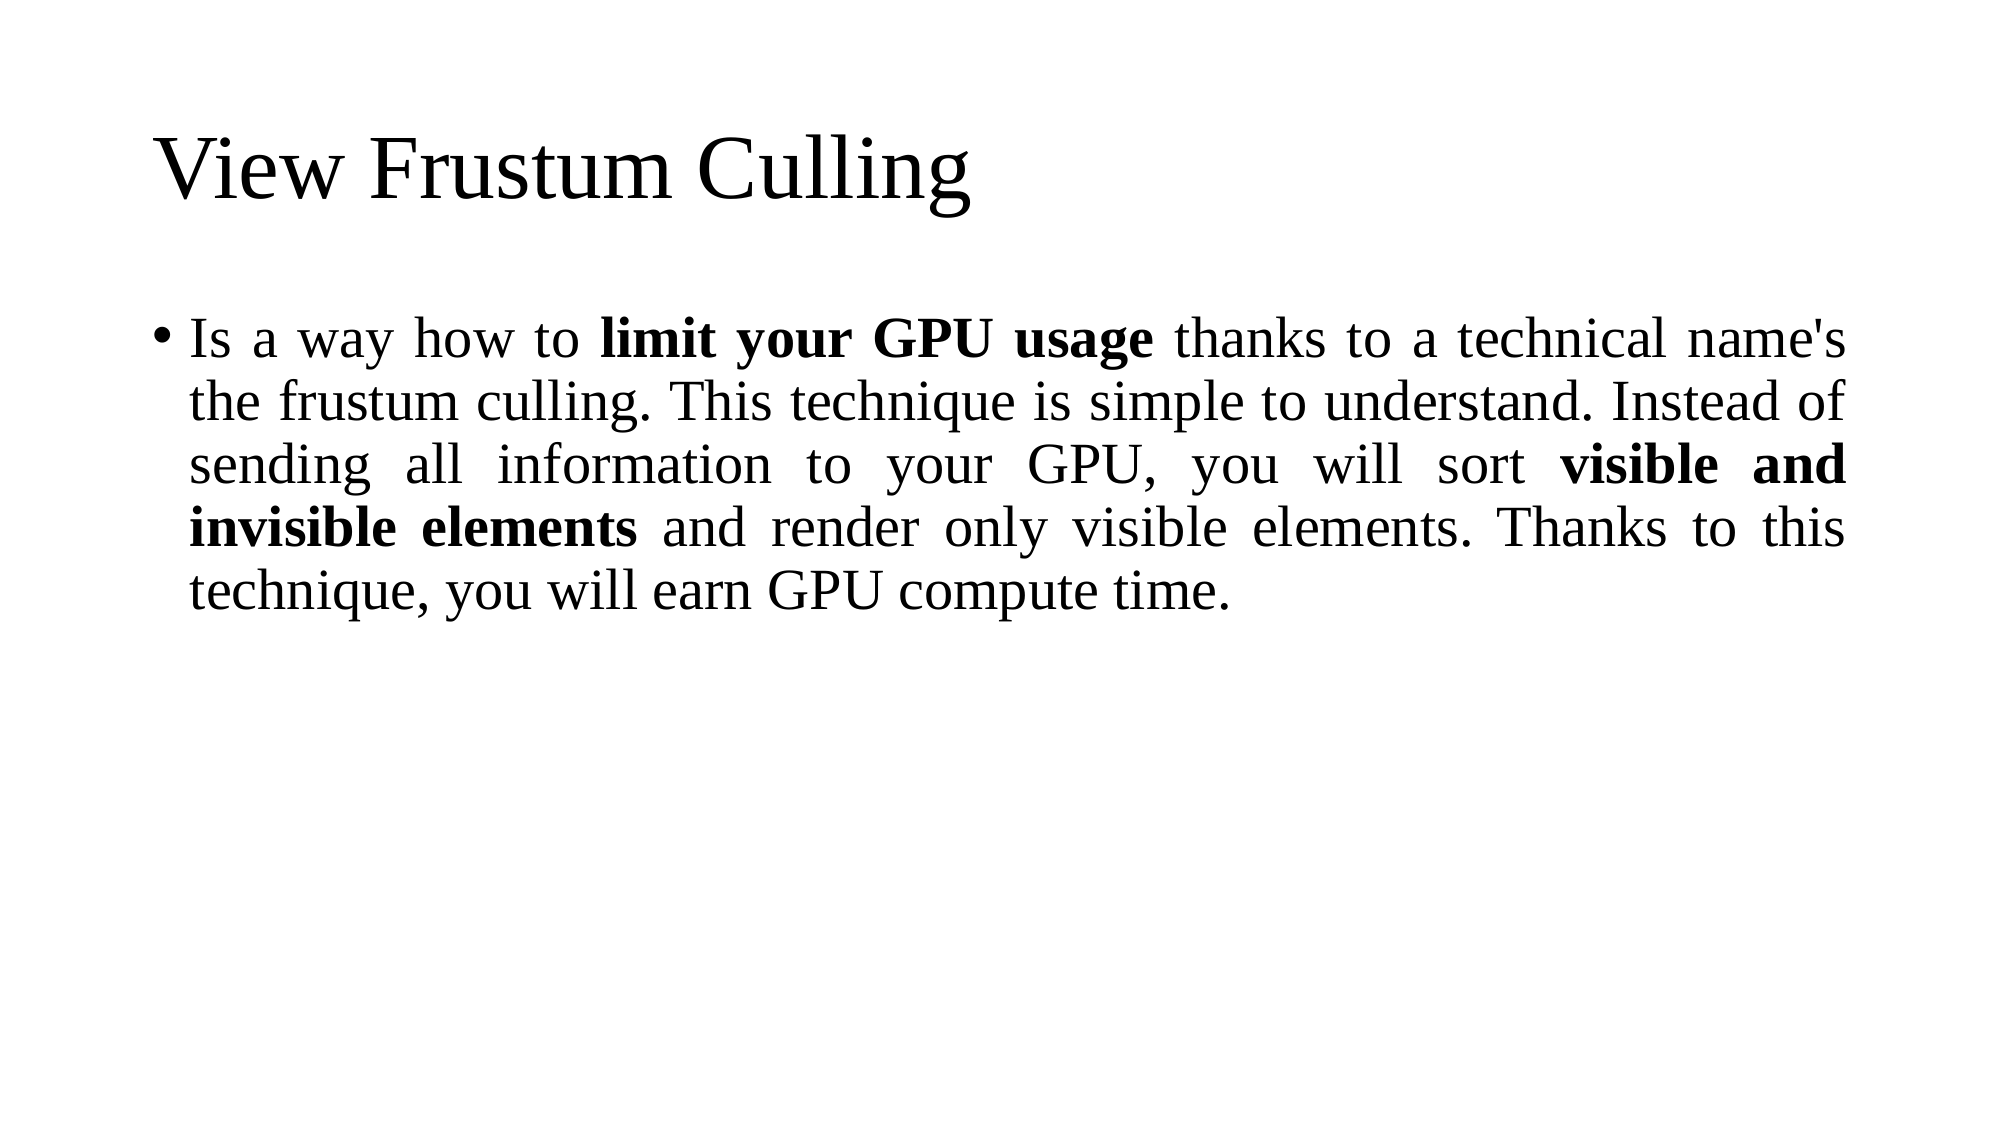

# View Frustum Culling
Is a way how to limit your GPU usage thanks to a technical name's the frustum culling. This technique is simple to understand. Instead of sending all information to your GPU, you will sort visible and invisible elements and render only visible elements. Thanks to this technique, you will earn GPU compute time.